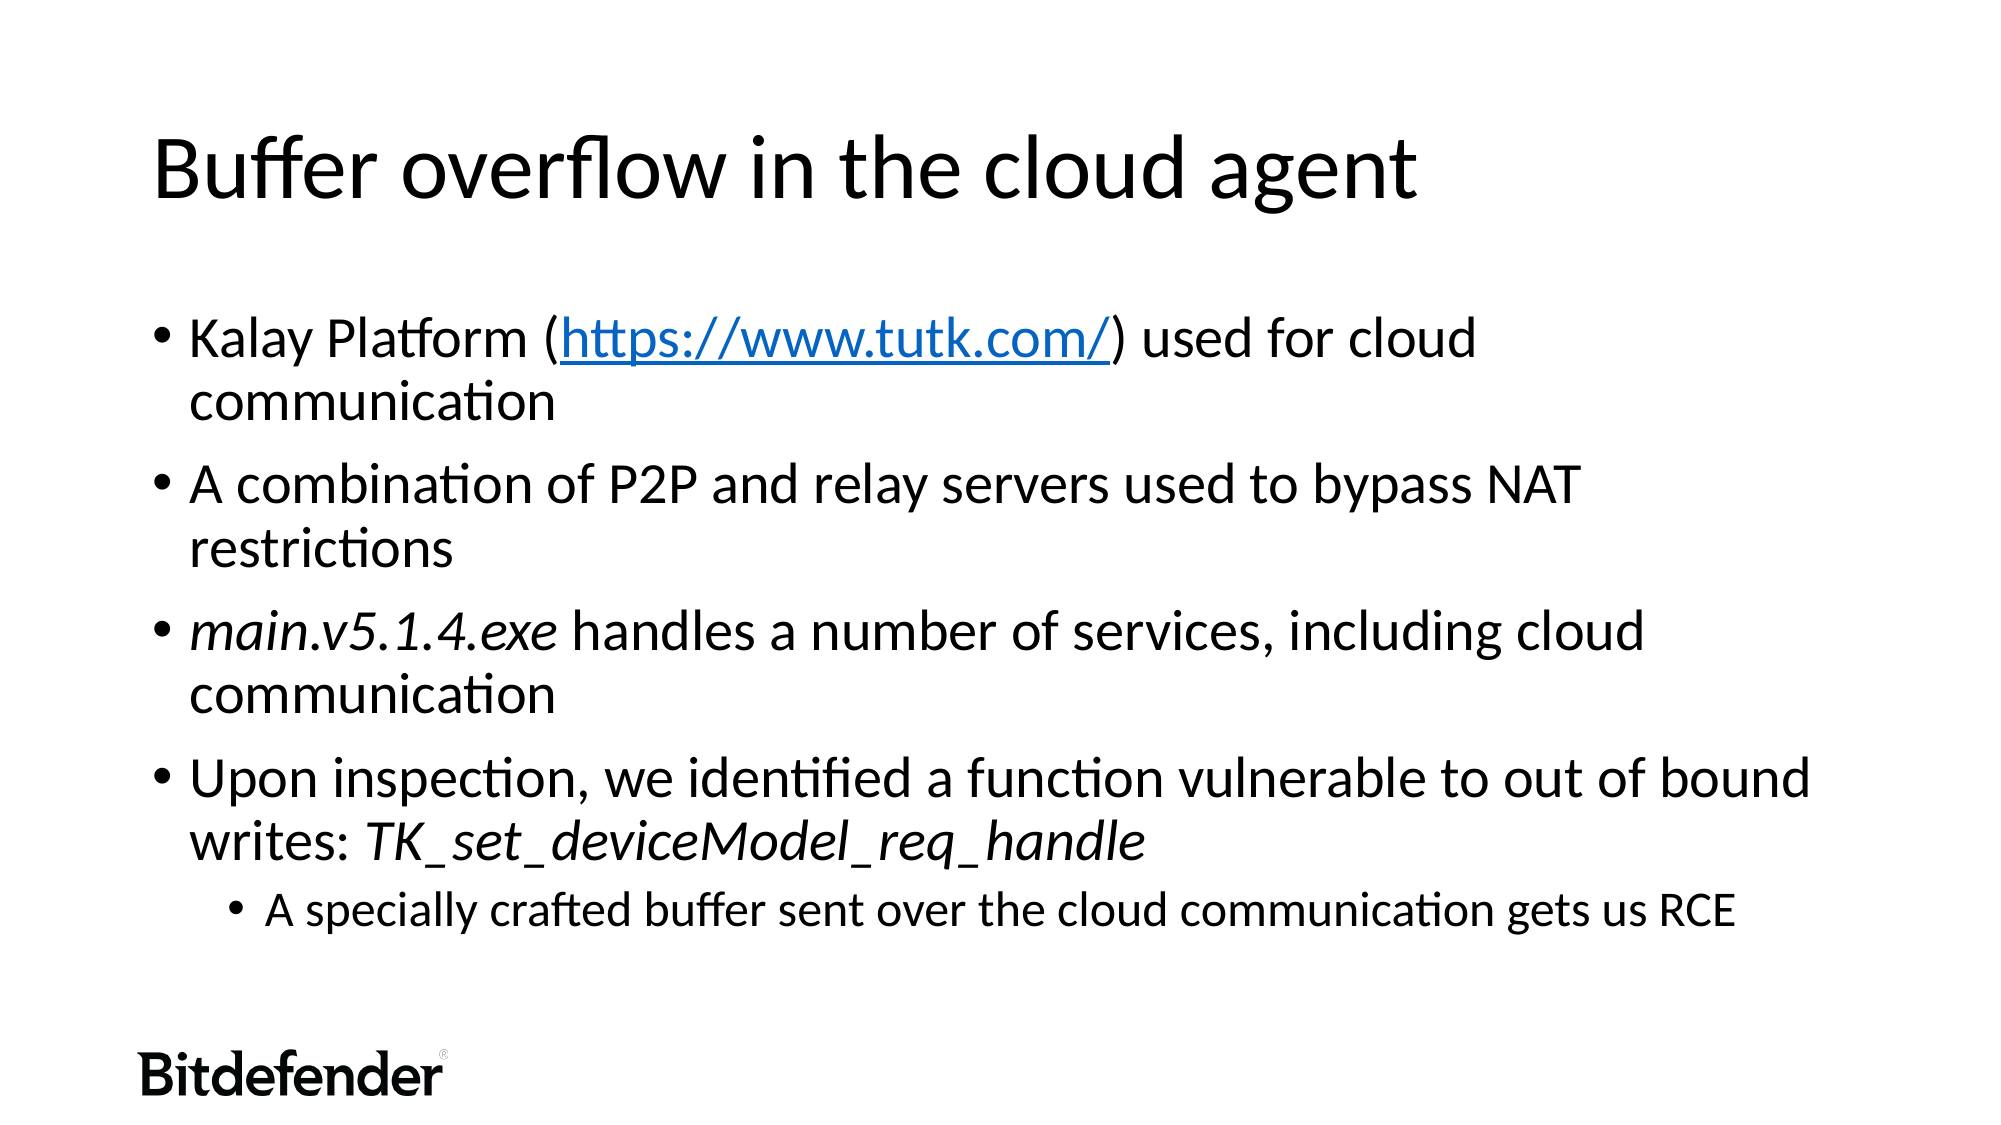

# Buffer overflow in the cloud agent
Kalay Platform (https://www.tutk.com/) used for cloud communication
A combination of P2P and relay servers used to bypass NAT restrictions
main.v5.1.4.exe handles a number of services, including cloud communication
Upon inspection, we identified a function vulnerable to out of bound writes: TK_set_deviceModel_req_handle
A specially crafted buffer sent over the cloud communication gets us RCE